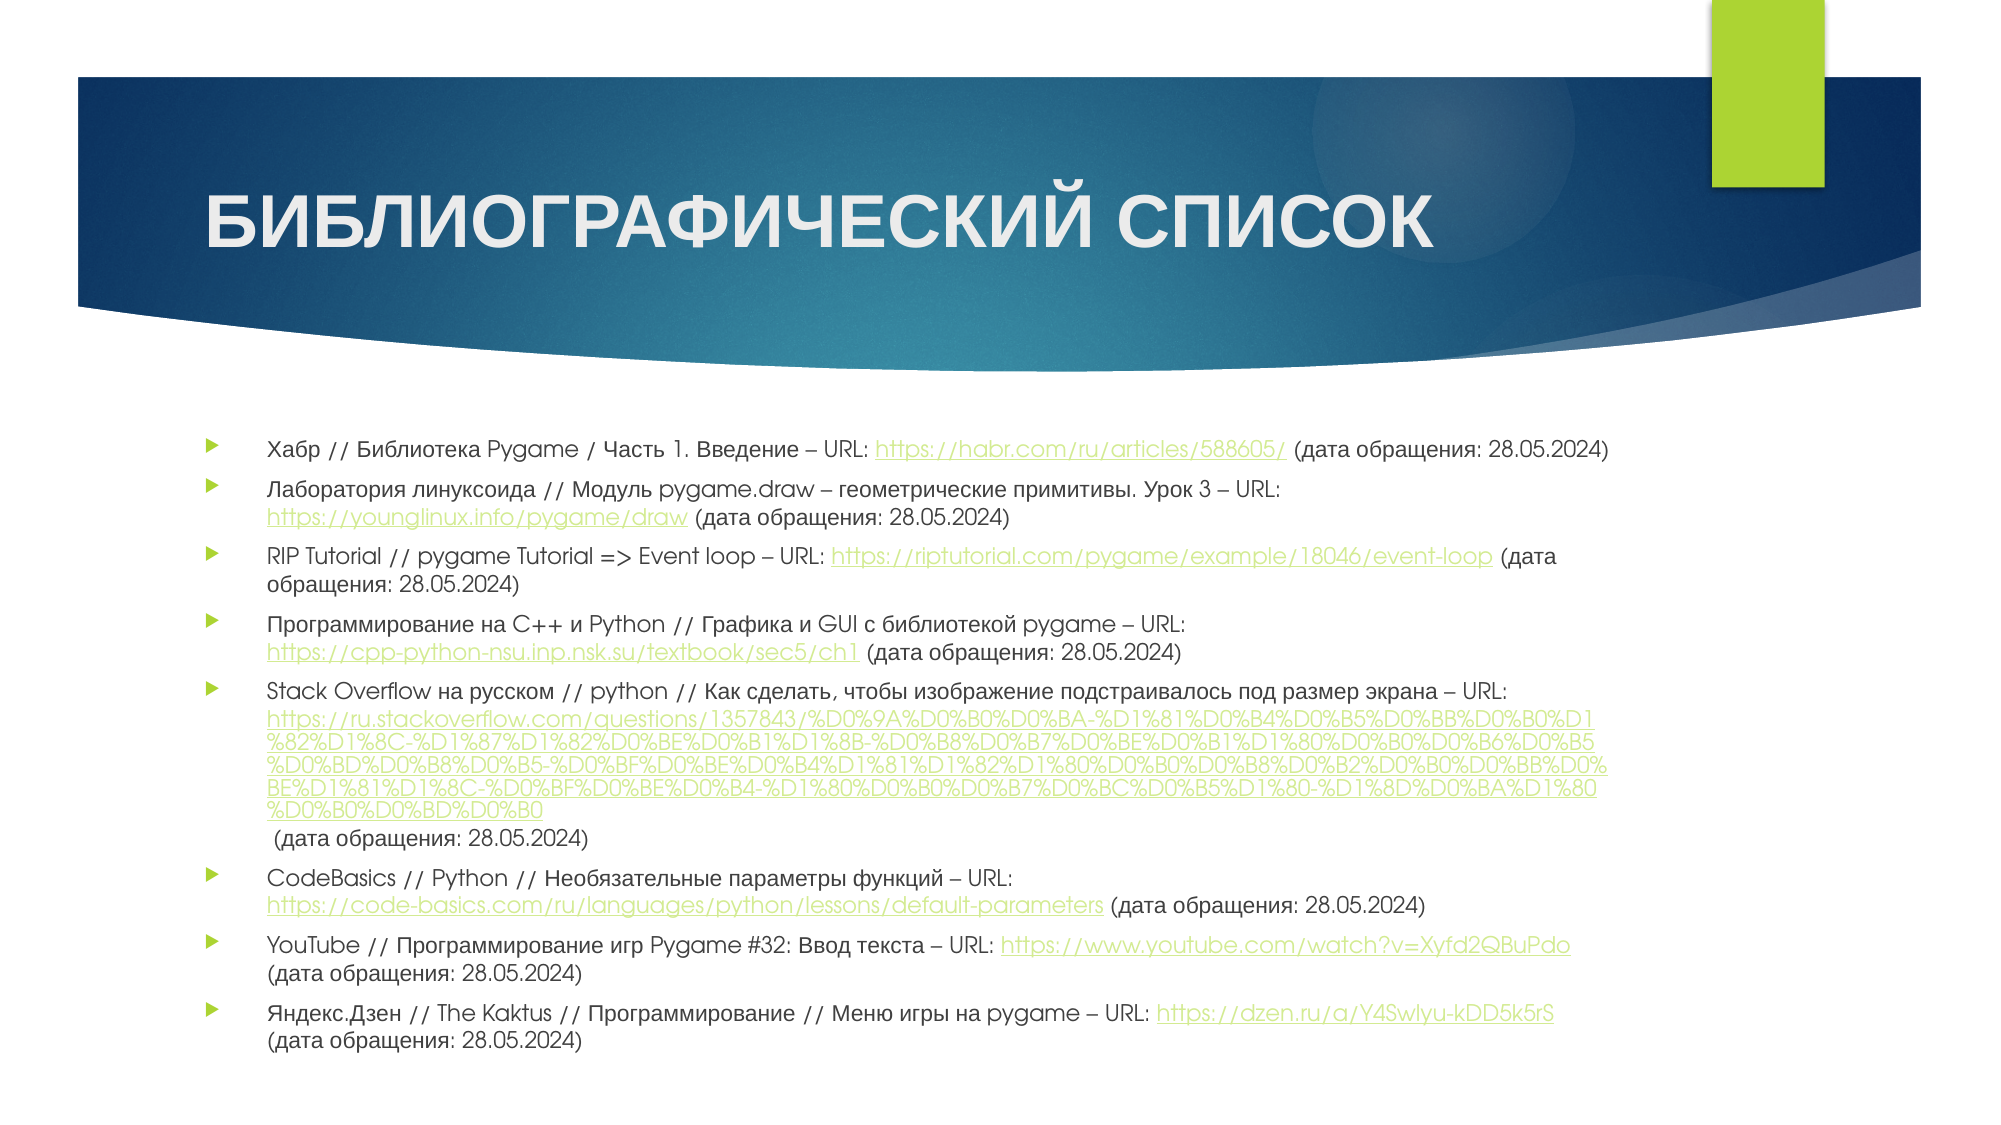

# БИБЛИОГРАФИЧЕСКИЙ СПИСОК
Хабр // Библиотека Pygame / Часть 1. Введение – URL: https://habr.com/ru/articles/588605/ (дата обращения: 28.05.2024)
Лаборатория линуксоида // Модуль pygame.draw – геометрические примитивы. Урок 3 – URL: https://younglinux.info/pygame/draw (дата обращения: 28.05.2024)
RIP Tutorial // pygame Tutorial => Event loop – URL: https://riptutorial.com/pygame/example/18046/event-loop (дата обращения: 28.05.2024)
Программирование на C++ и Python // Графика и GUI с библиотекой pygame – URL: https://cpp-python-nsu.inp.nsk.su/textbook/sec5/ch1 (дата обращения: 28.05.2024)
Stack Overflow на русском // python // Как сделать, чтобы изображение подстраивалось под размер экрана – URL: https://ru.stackoverflow.com/questions/1357843/%D0%9A%D0%B0%D0%BA-%D1%81%D0%B4%D0%B5%D0%BB%D0%B0%D1%82%D1%8C-%D1%87%D1%82%D0%BE%D0%B1%D1%8B-%D0%B8%D0%B7%D0%BE%D0%B1%D1%80%D0%B0%D0%B6%D0%B5%D0%BD%D0%B8%D0%B5-%D0%BF%D0%BE%D0%B4%D1%81%D1%82%D1%80%D0%B0%D0%B8%D0%B2%D0%B0%D0%BB%D0%BE%D1%81%D1%8C-%D0%BF%D0%BE%D0%B4-%D1%80%D0%B0%D0%B7%D0%BC%D0%B5%D1%80-%D1%8D%D0%BA%D1%80%D0%B0%D0%BD%D0%B0 (дата обращения: 28.05.2024)
CodeBasics // Python // Необязательные параметры функций – URL: https://code-basics.com/ru/languages/python/lessons/default-parameters (дата обращения: 28.05.2024)
YouTube // Программирование игр Pygame #32: Ввод текста – URL: https://www.youtube.com/watch?v=Xyfd2QBuPdo (дата обращения: 28.05.2024)
Яндекс.Дзен // The Kaktus // Программирование // Меню игры на pygame – URL: https://dzen.ru/a/Y4Swlyu-kDD5k5rS (дата обращения: 28.05.2024)